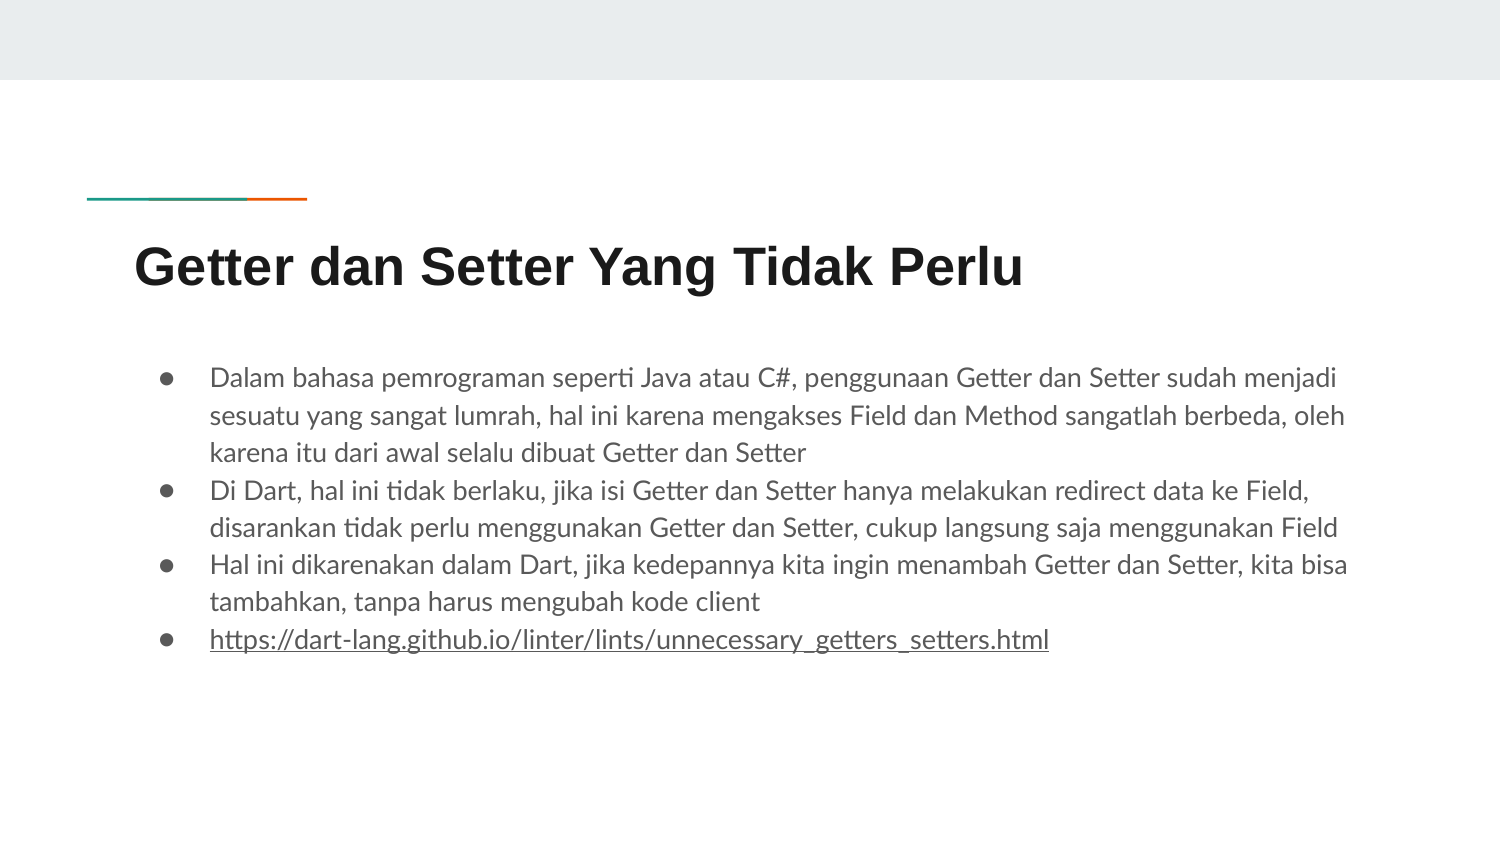

# Getter dan Setter Yang Tidak Perlu
Dalam bahasa pemrograman seperti Java atau C#, penggunaan Getter dan Setter sudah menjadi sesuatu yang sangat lumrah, hal ini karena mengakses Field dan Method sangatlah berbeda, oleh karena itu dari awal selalu dibuat Getter dan Setter
Di Dart, hal ini tidak berlaku, jika isi Getter dan Setter hanya melakukan redirect data ke Field, disarankan tidak perlu menggunakan Getter dan Setter, cukup langsung saja menggunakan Field
Hal ini dikarenakan dalam Dart, jika kedepannya kita ingin menambah Getter dan Setter, kita bisa tambahkan, tanpa harus mengubah kode client
https://dart-lang.github.io/linter/lints/unnecessary_getters_setters.html